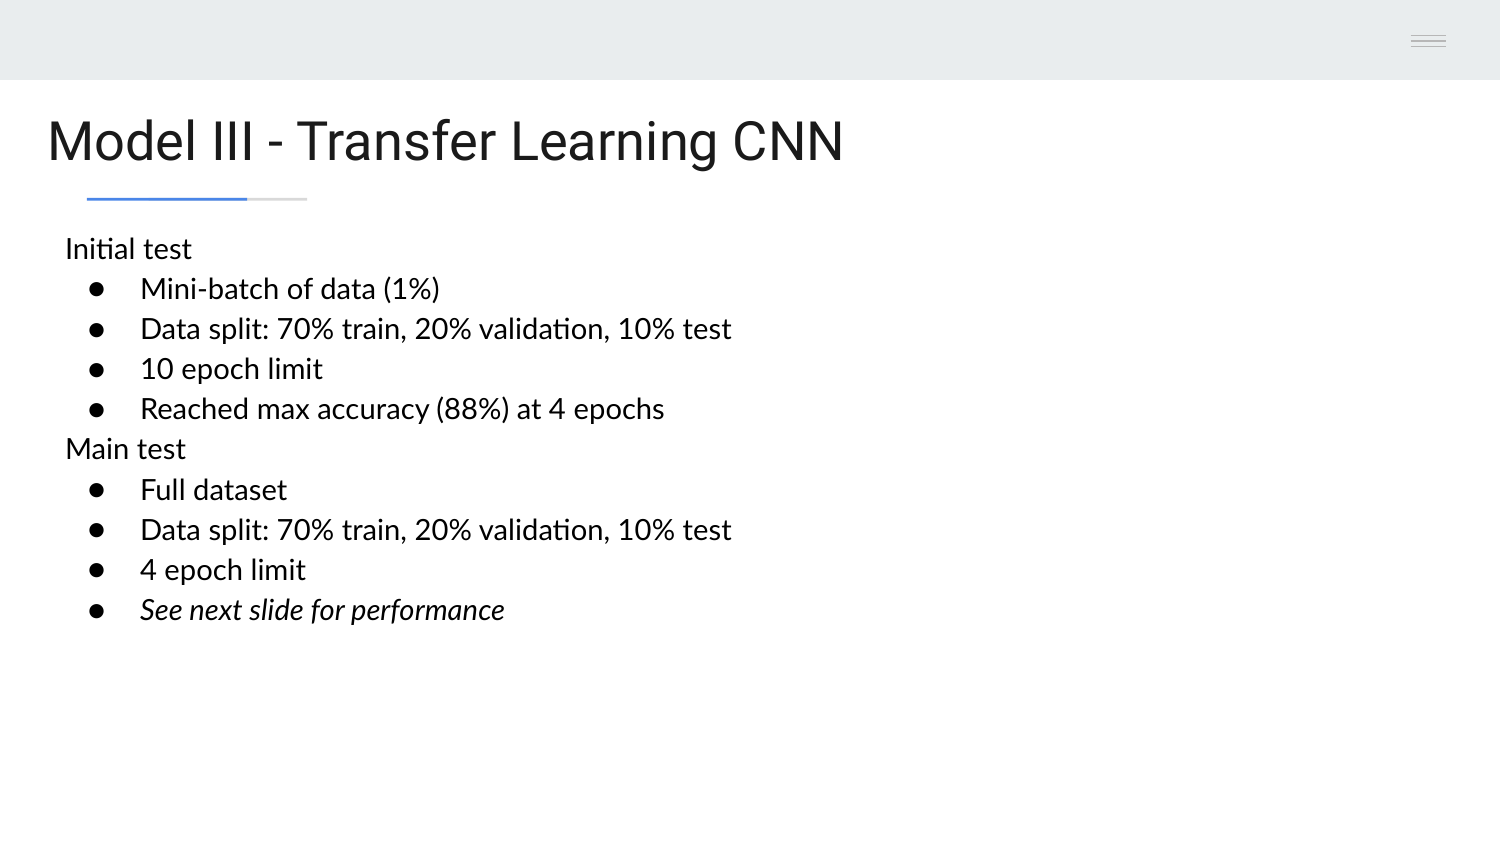

# Model III - Transfer Learning CNN

Initial test
Mini-batch of data (1%)
Data split: 70% train, 20% validation, 10% test
10 epoch limit
Reached max accuracy (88%) at 4 epochs
Main test
Full dataset
Data split: 70% train, 20% validation, 10% test
4 epoch limit
See next slide for performance